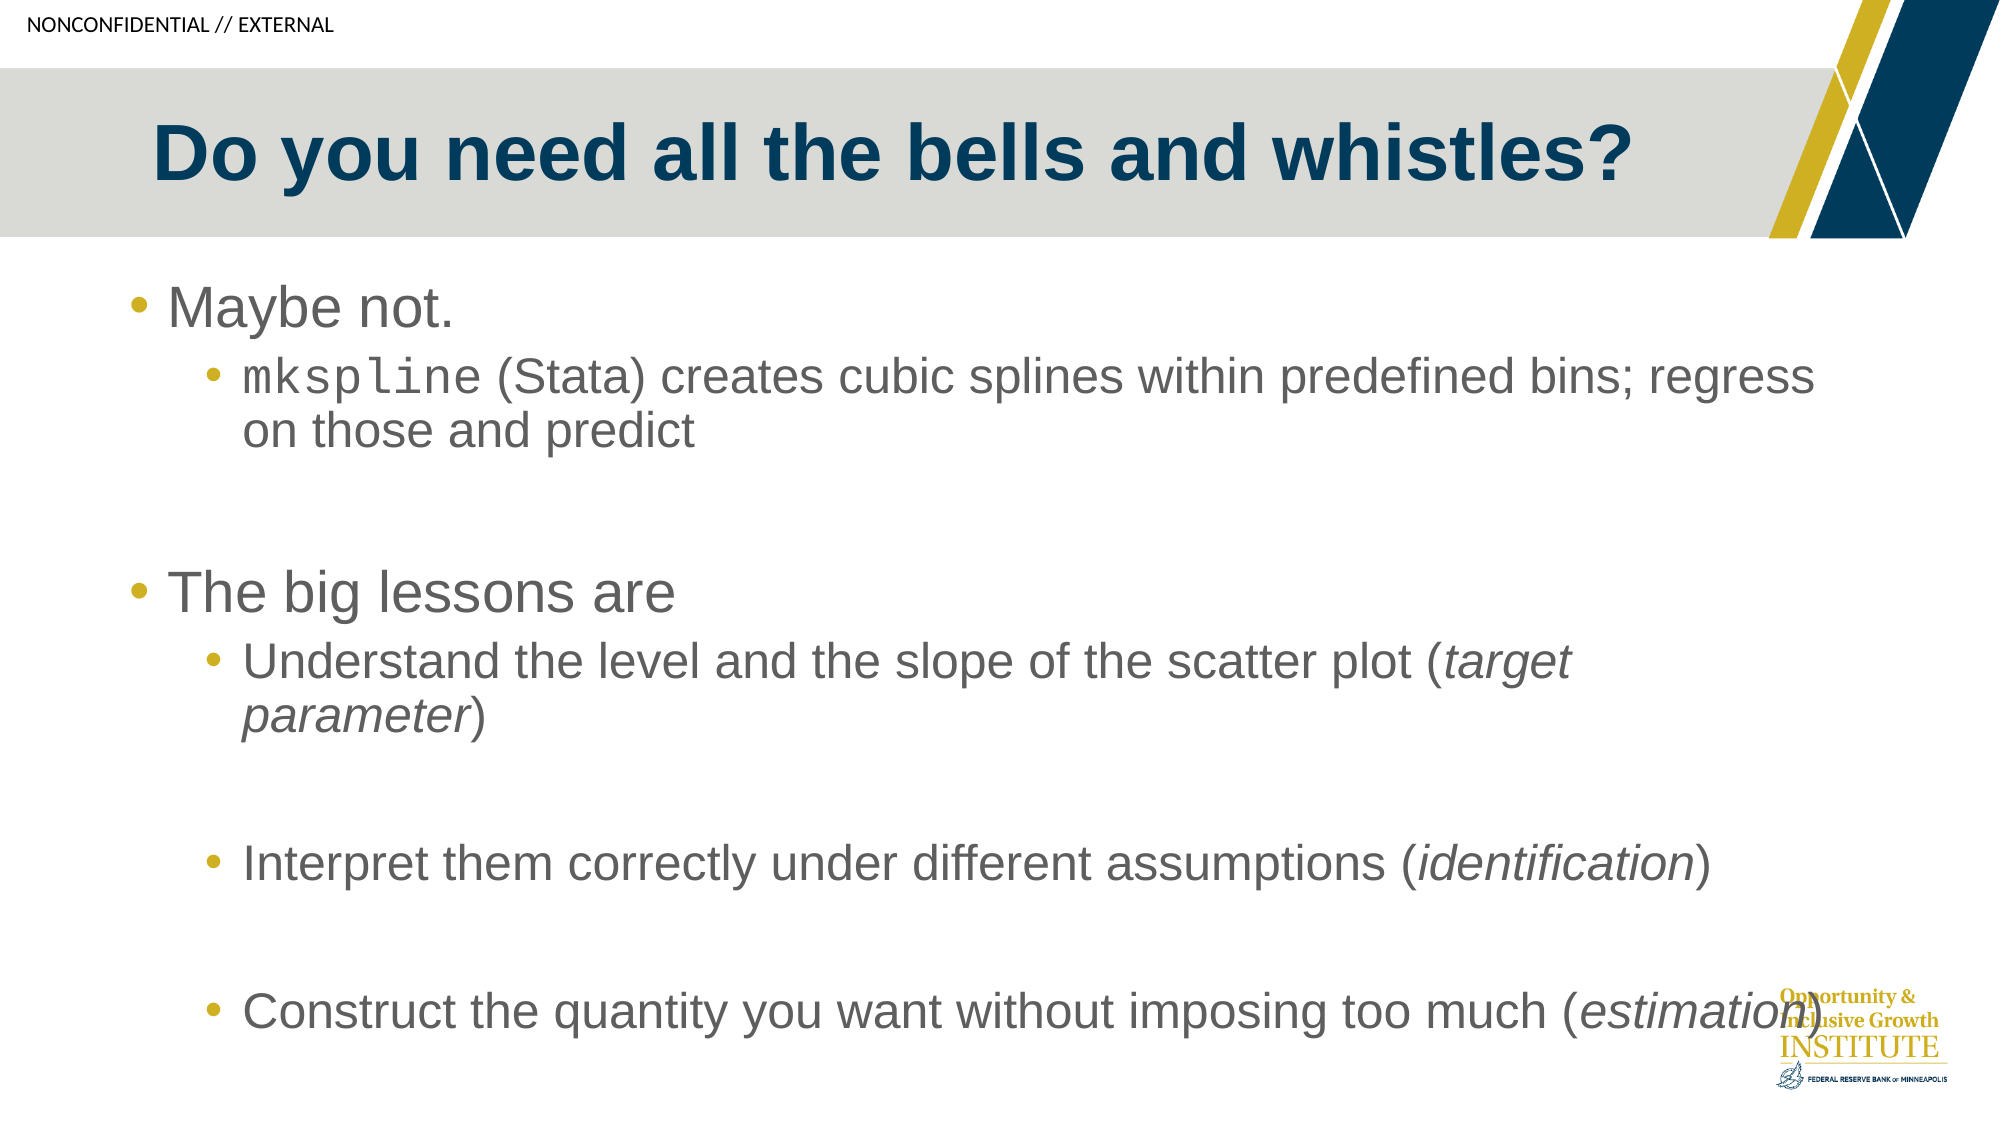

# Do you need all the bells and whistles?
Maybe not.
mkspline (Stata) creates cubic splines within predefined bins; regress on those and predict

The big lessons are
Understand the level and the slope of the scatter plot (target parameter)

Interpret them correctly under different assumptions (identification)

Construct the quantity you want without imposing too much (estimation)